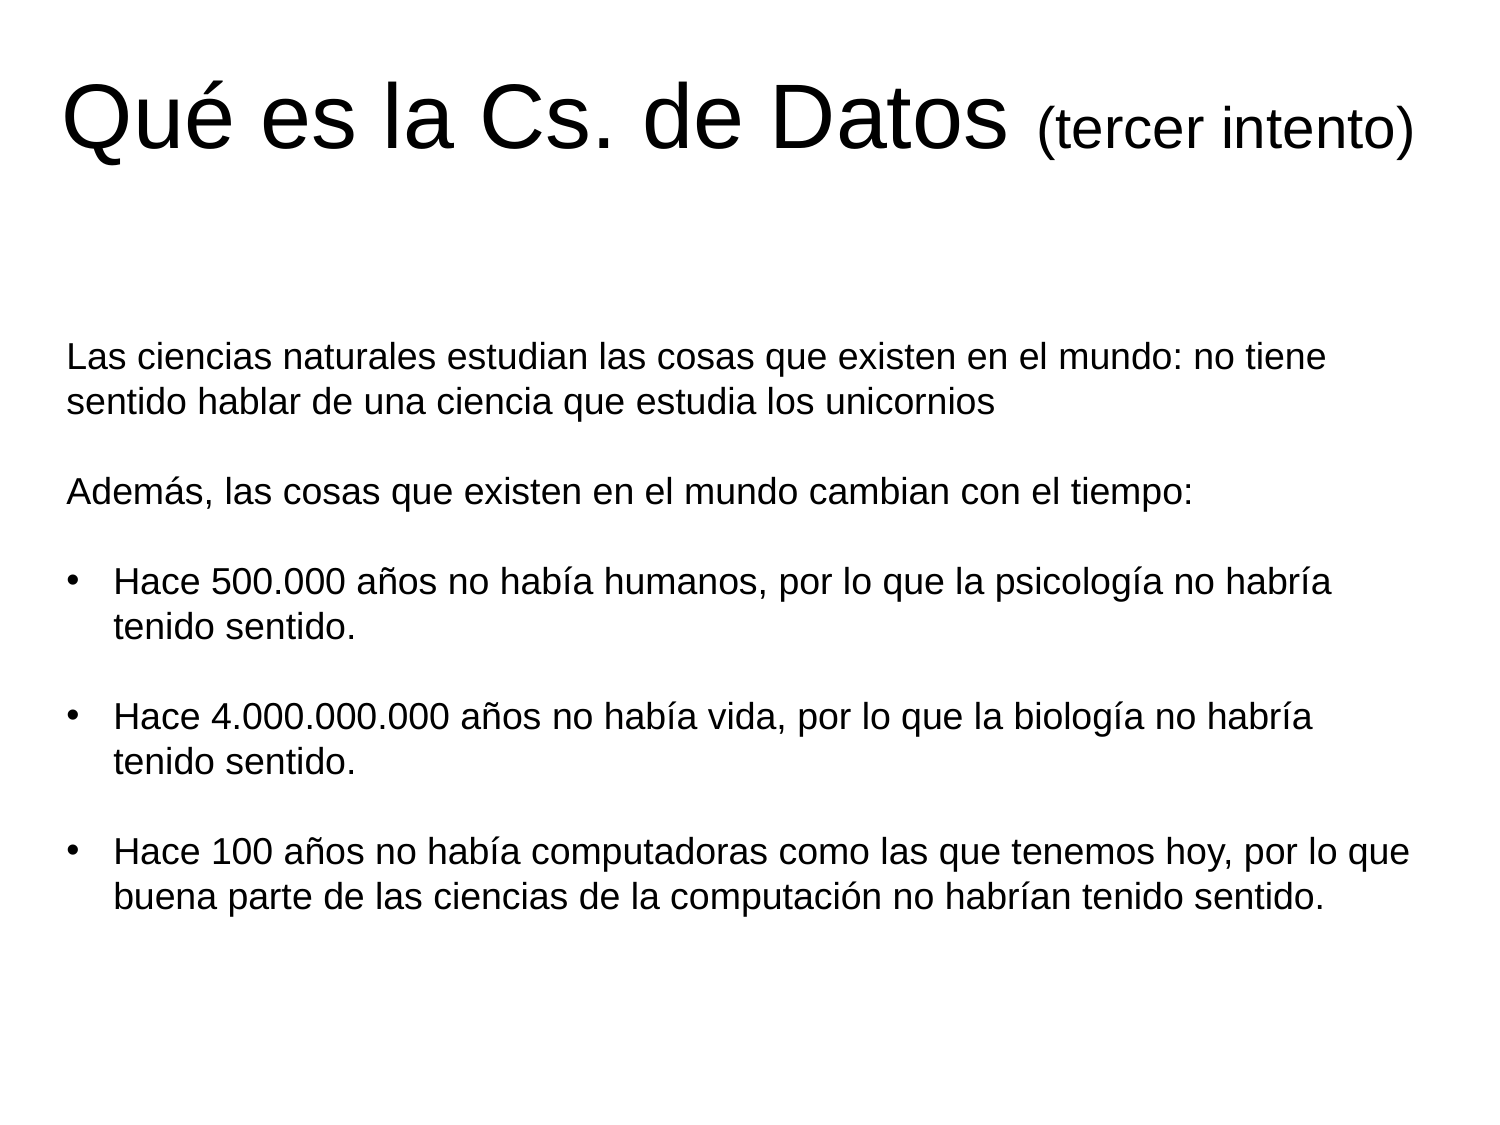

Qué es la Cs. de Datos (tercer intento)

Las ciencias naturales estudian las cosas que existen en el mundo: no tiene sentido hablar de una ciencia que estudia los unicornios

Además, las cosas que existen en el mundo cambian con el tiempo:

Hace 500.000 años no había humanos, por lo que la psicología no habría tenido sentido.

Hace 4.000.000.000 años no había vida, por lo que la biología no habría tenido sentido.

Hace 100 años no había computadoras como las que tenemos hoy, por lo que buena parte de las ciencias de la computación no habrían tenido sentido.